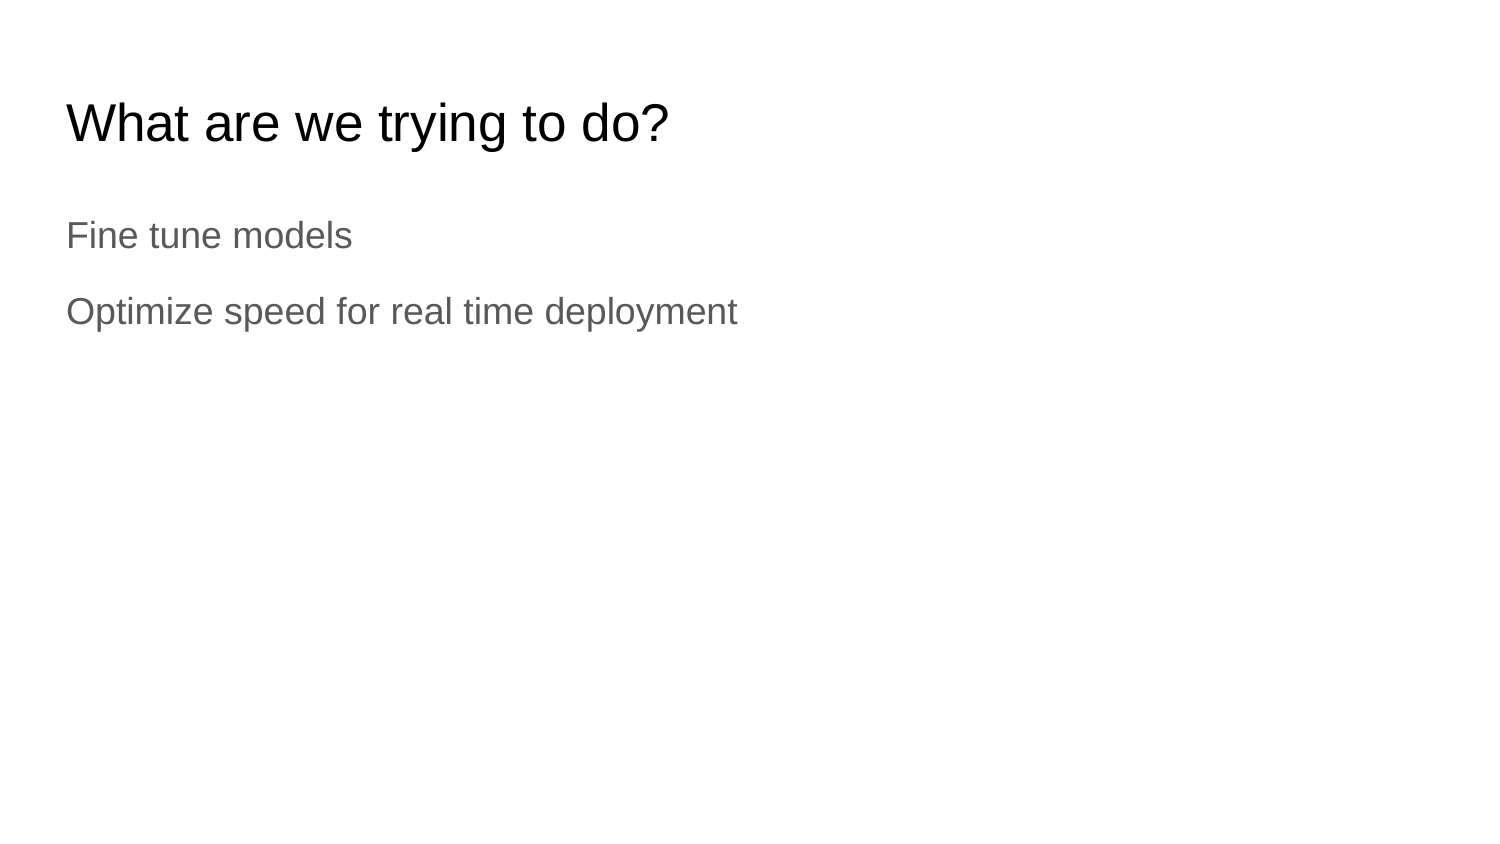

# What are we trying to do?
Fine tune models
Optimize speed for real time deployment